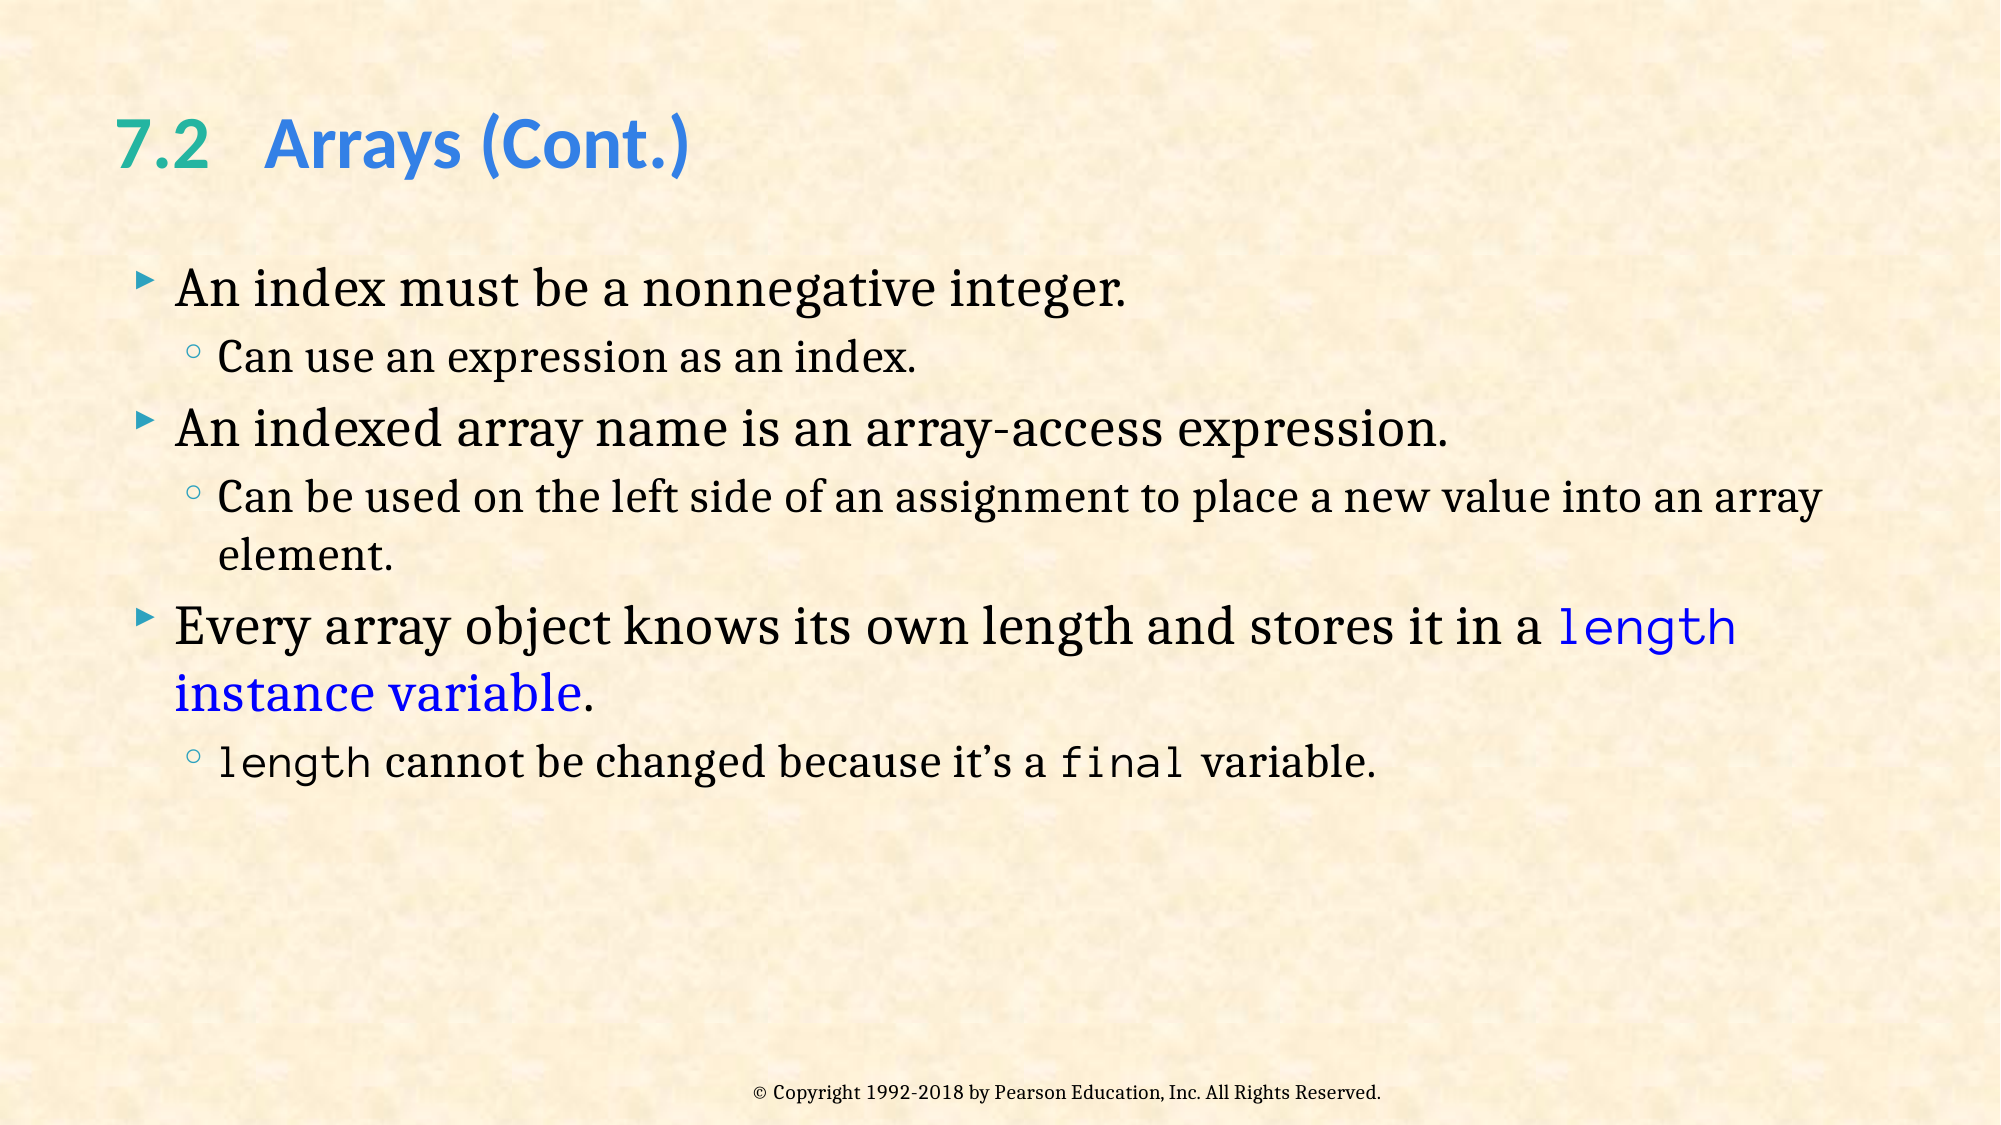

# 7.2  	Arrays (Cont.)
An index must be a nonnegative integer.
Can use an expression as an index.
An indexed array name is an array-access expression.
Can be used on the left side of an assignment to place a new value into an array element.
Every array object knows its own length and stores it in a length instance variable.
length cannot be changed because it’s a final variable.
© Copyright 1992-2018 by Pearson Education, Inc. All Rights Reserved.